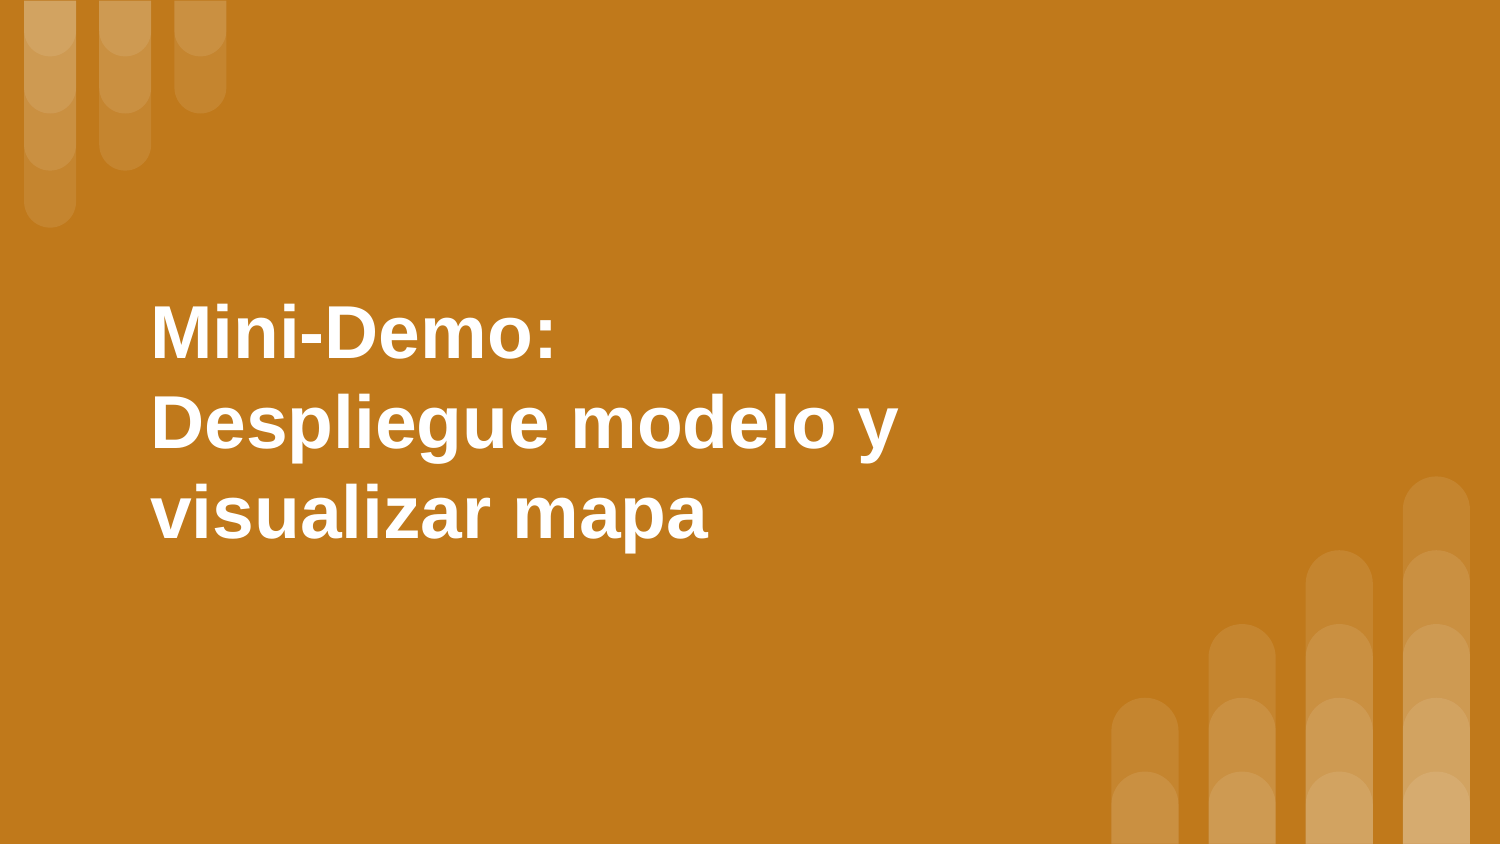

# Mini-Demo:
Despliegue modelo y visualizar mapa